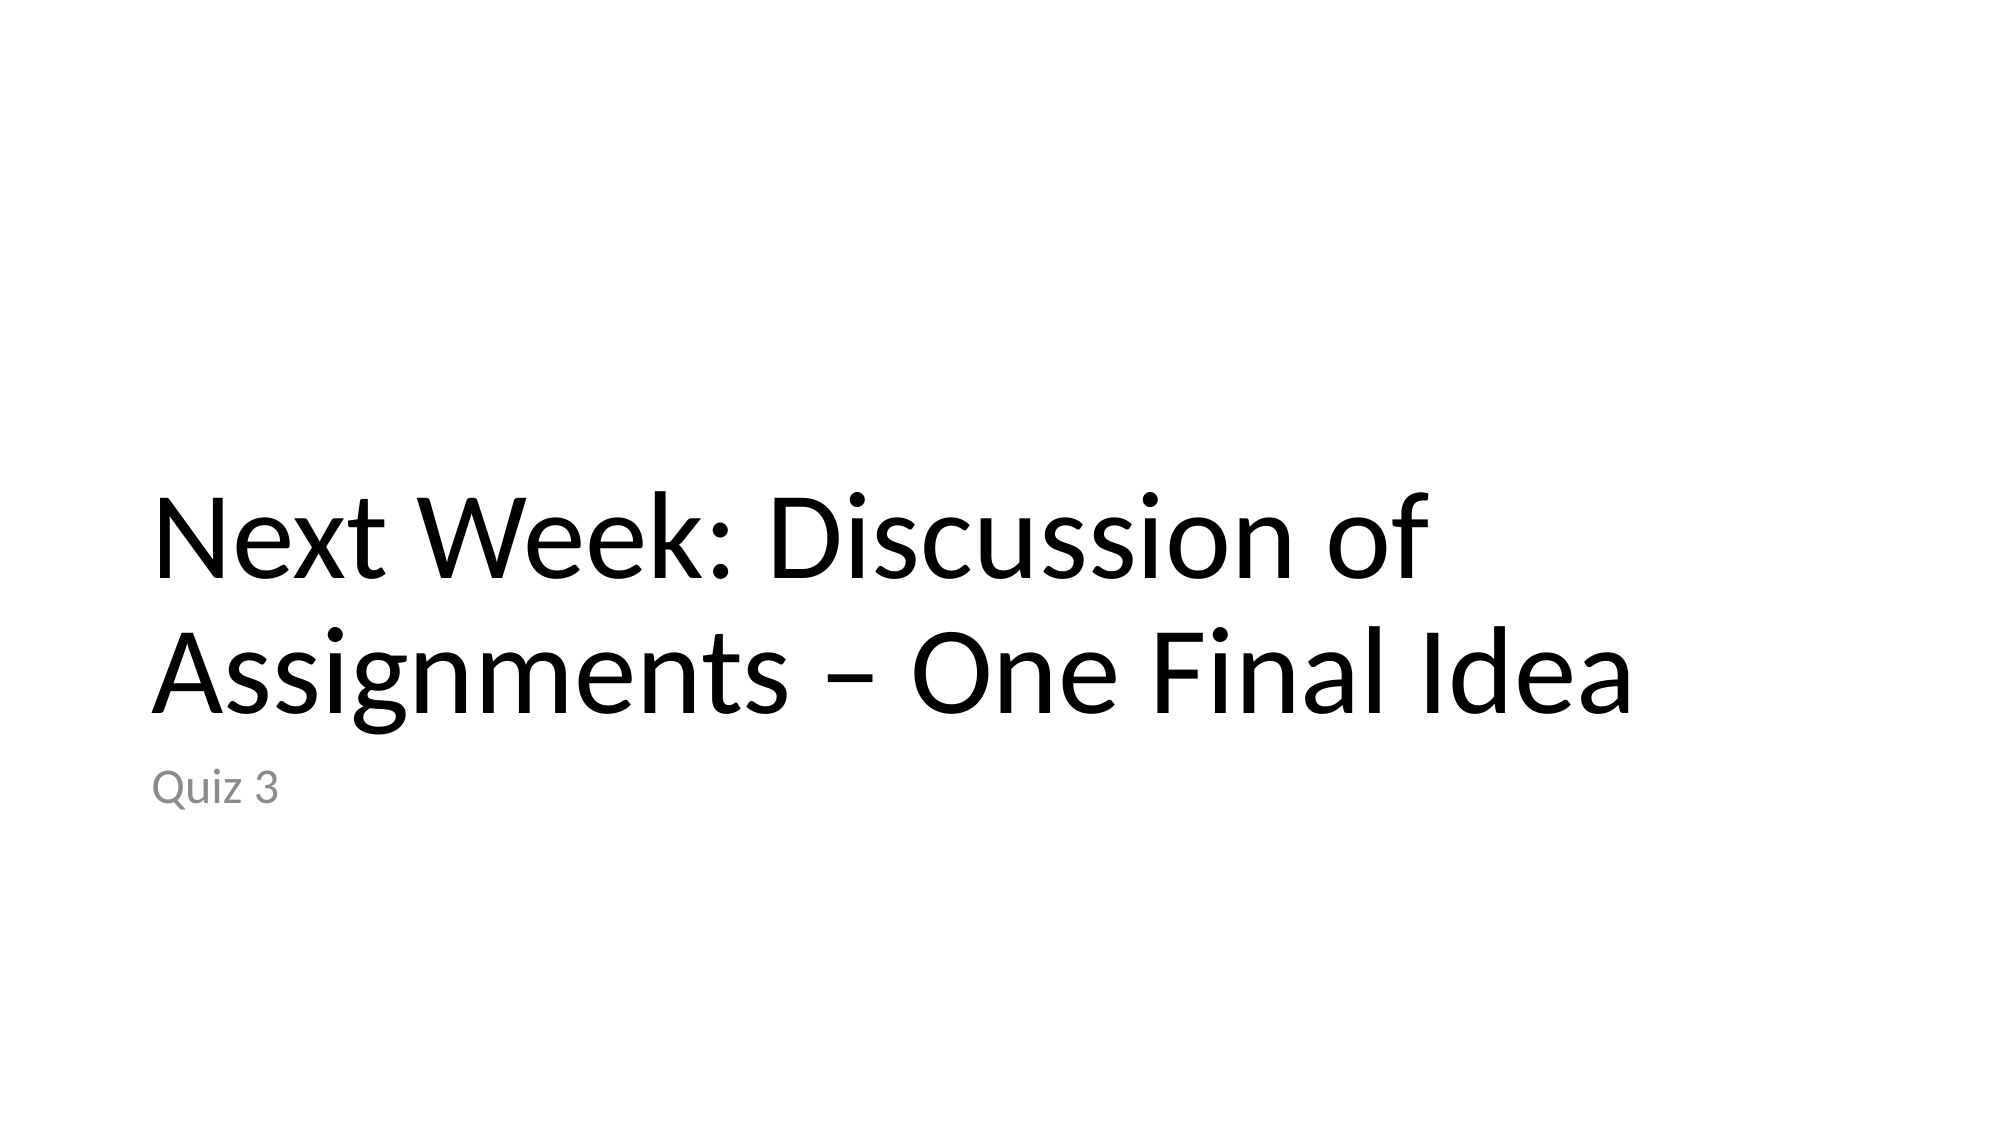

# Next Week: Discussion of Assignments – One Final Idea
Quiz 3